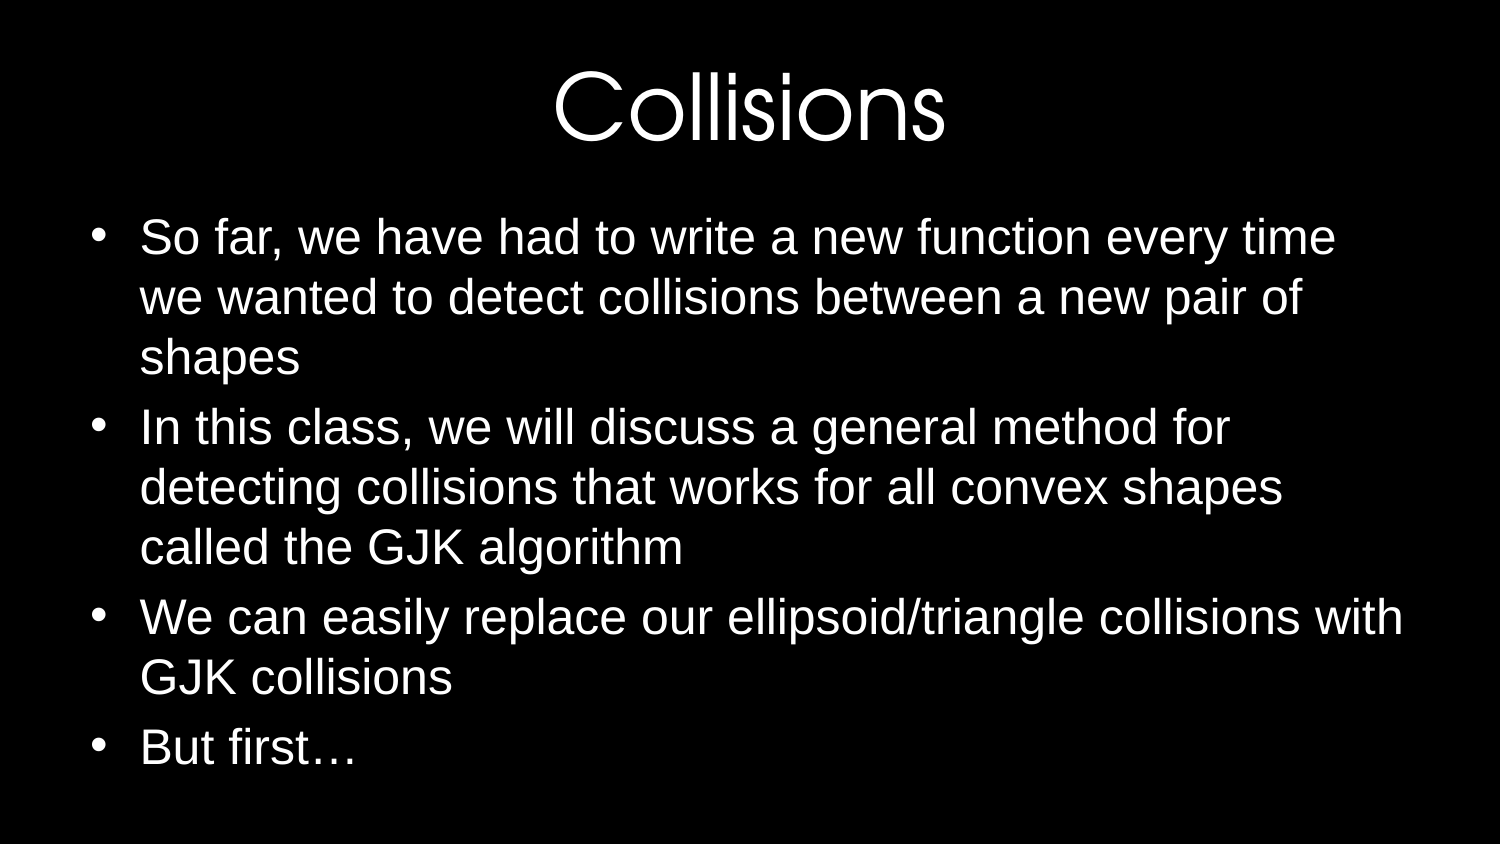

# Collisions
So far, we have had to write a new function every time we wanted to detect collisions between a new pair of shapes
In this class, we will discuss a general method for detecting collisions that works for all convex shapes called the GJK algorithm
We can easily replace our ellipsoid/triangle collisions with GJK collisions
But first…